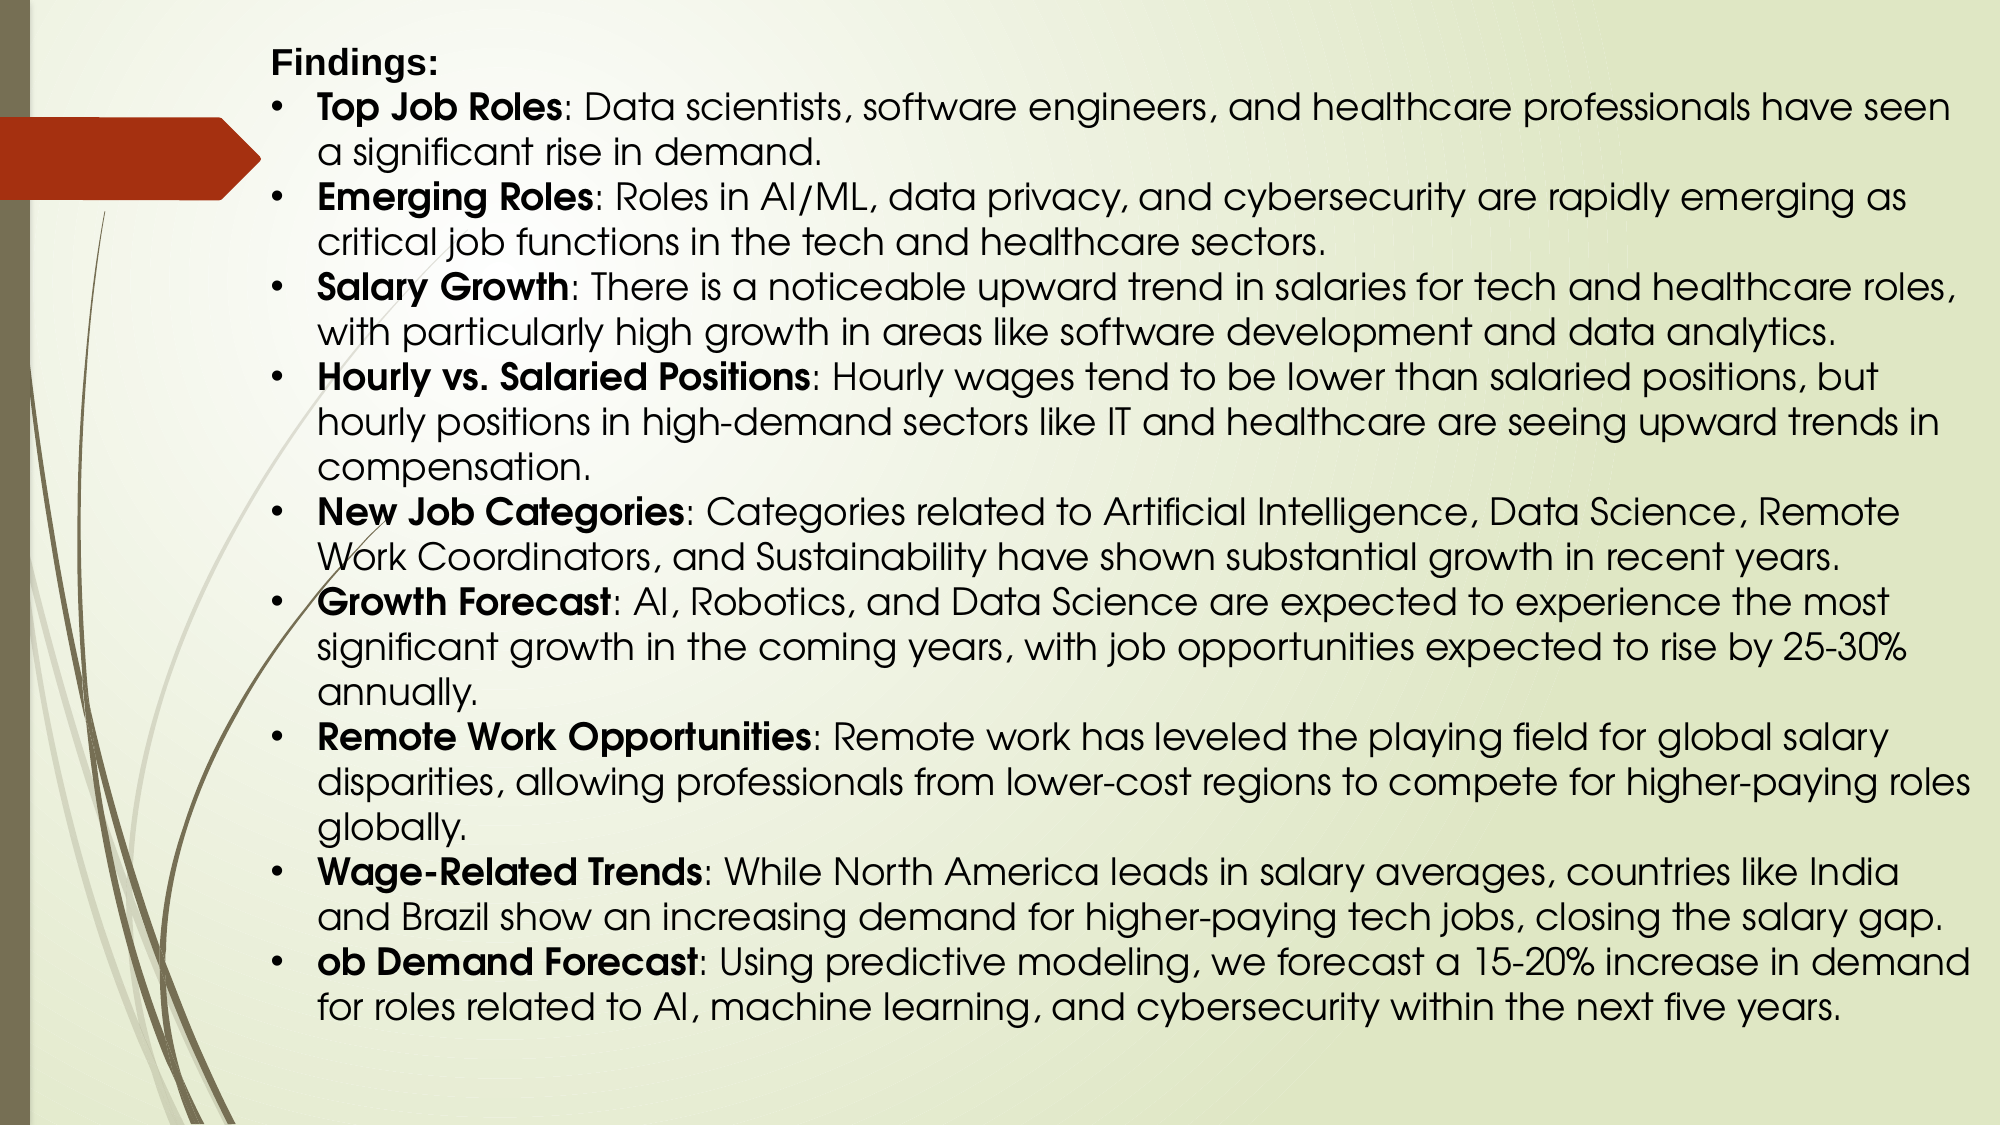

Findings:
Top Job Roles: Data scientists, software engineers, and healthcare professionals have seen a significant rise in demand.
Emerging Roles: Roles in AI/ML, data privacy, and cybersecurity are rapidly emerging as critical job functions in the tech and healthcare sectors.
Salary Growth: There is a noticeable upward trend in salaries for tech and healthcare roles, with particularly high growth in areas like software development and data analytics.
Hourly vs. Salaried Positions: Hourly wages tend to be lower than salaried positions, but hourly positions in high-demand sectors like IT and healthcare are seeing upward trends in compensation.
New Job Categories: Categories related to Artificial Intelligence, Data Science, Remote Work Coordinators, and Sustainability have shown substantial growth in recent years.
Growth Forecast: AI, Robotics, and Data Science are expected to experience the most significant growth in the coming years, with job opportunities expected to rise by 25-30% annually.
Remote Work Opportunities: Remote work has leveled the playing field for global salary disparities, allowing professionals from lower-cost regions to compete for higher-paying roles globally.
Wage-Related Trends: While North America leads in salary averages, countries like India and Brazil show an increasing demand for higher-paying tech jobs, closing the salary gap.
ob Demand Forecast: Using predictive modeling, we forecast a 15-20% increase in demand for roles related to AI, machine learning, and cybersecurity within the next five years.